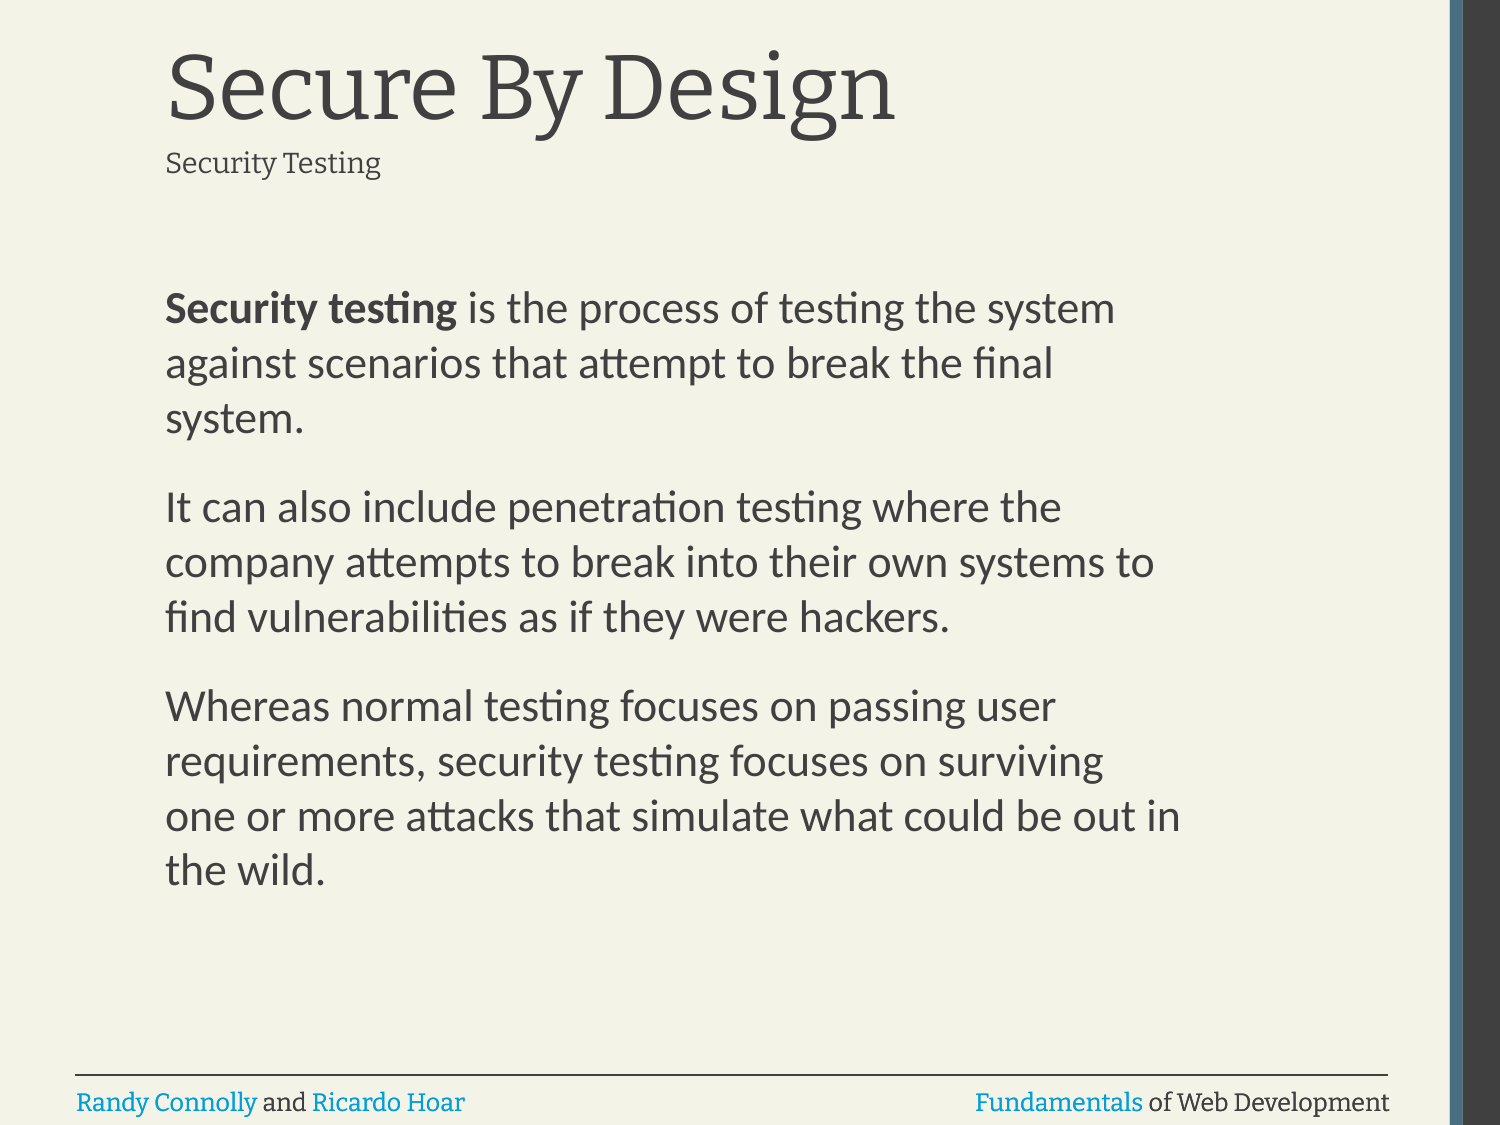

# Secure By Design
Security Testing
Security testing is the process of testing the system against scenarios that attempt to break the final system.
It can also include penetration testing where the company attempts to break into their own systems to find vulnerabilities as if they were hackers.
Whereas normal testing focuses on passing user requirements, security testing focuses on surviving one or more attacks that simulate what could be out in the wild.